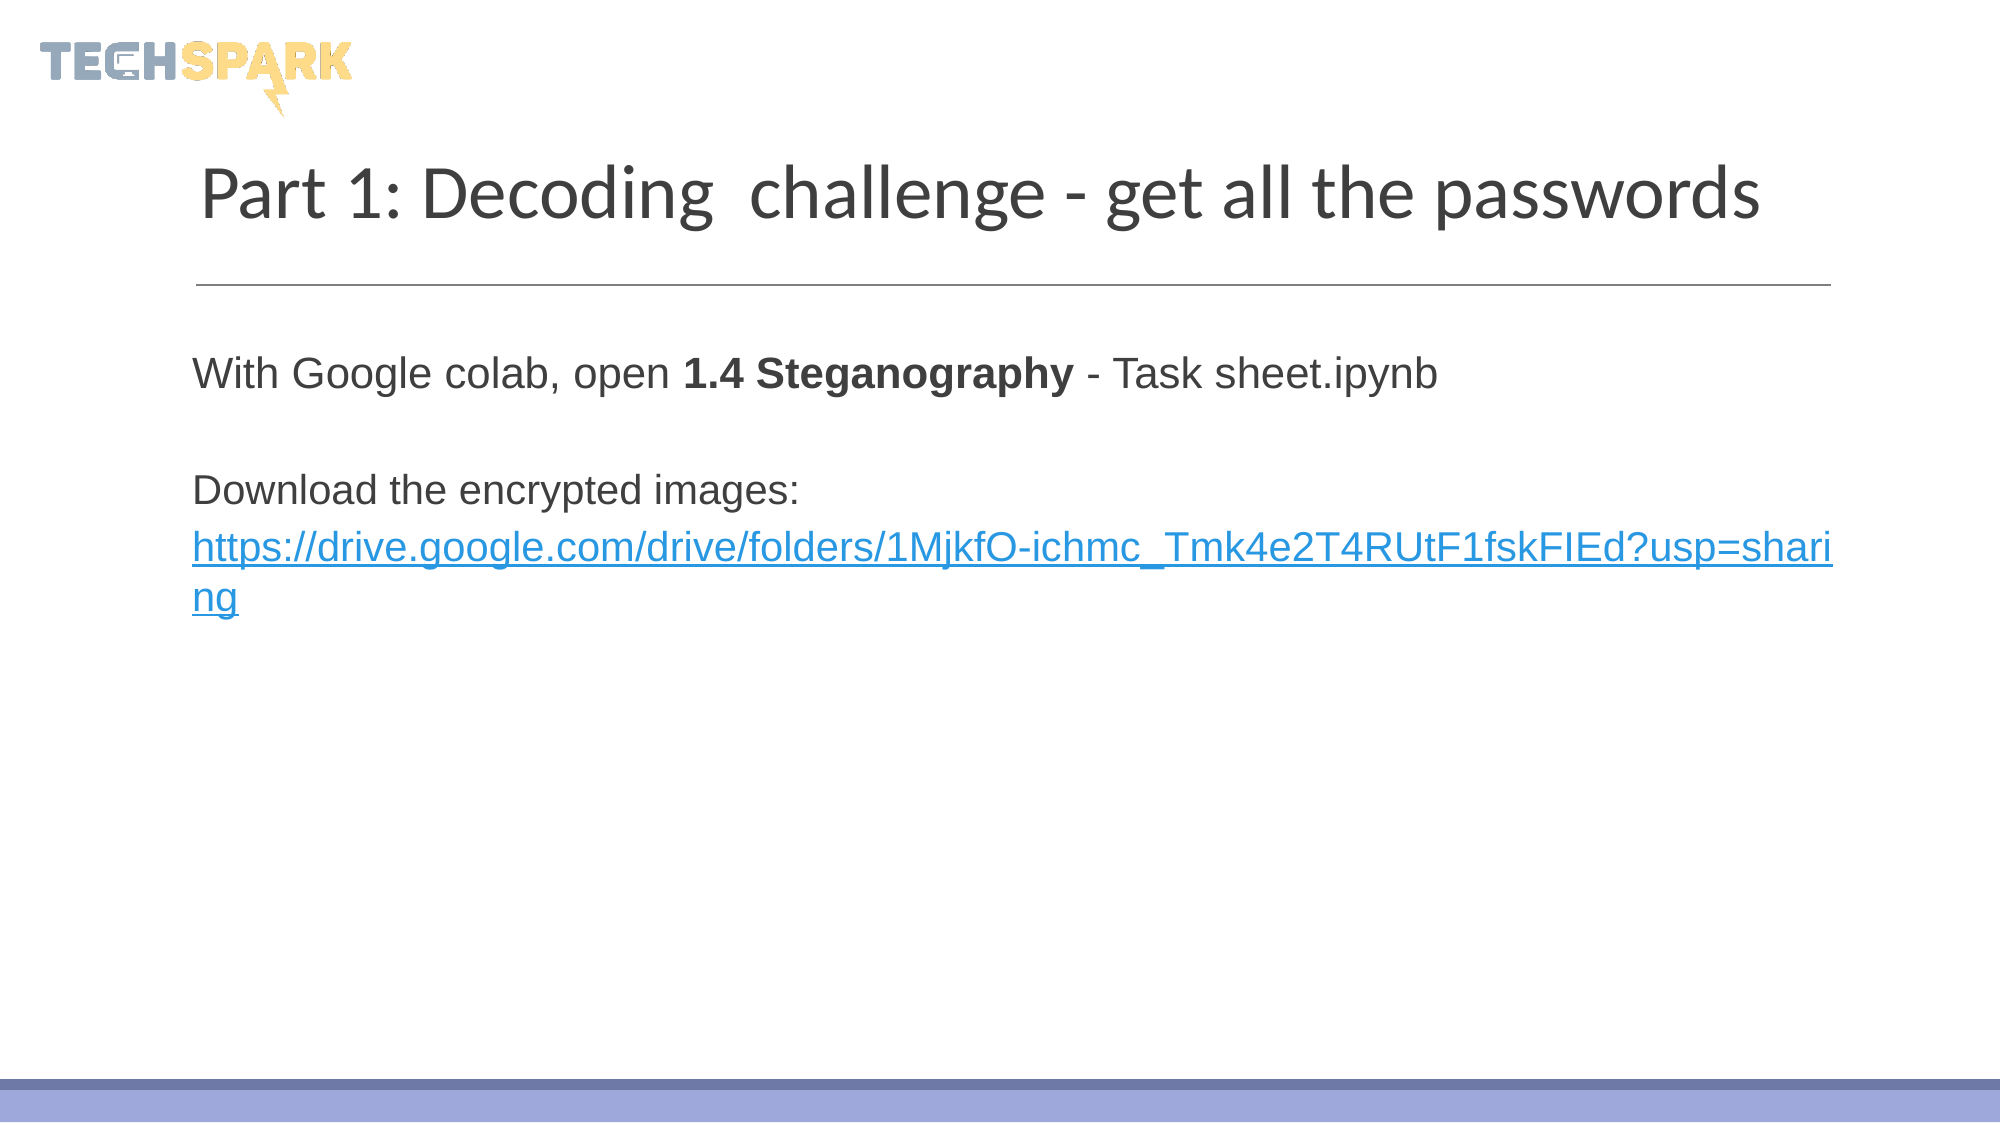

# Part 1: Decoding  challenge - get all the passwords

With Google colab, open 1.4 Steganography - Task sheet.ipynb

Download the encrypted images: https://drive.google.com/drive/folders/1MjkfO-ichmc_Tmk4e2T4RUtF1fskFIEd?usp=sharing